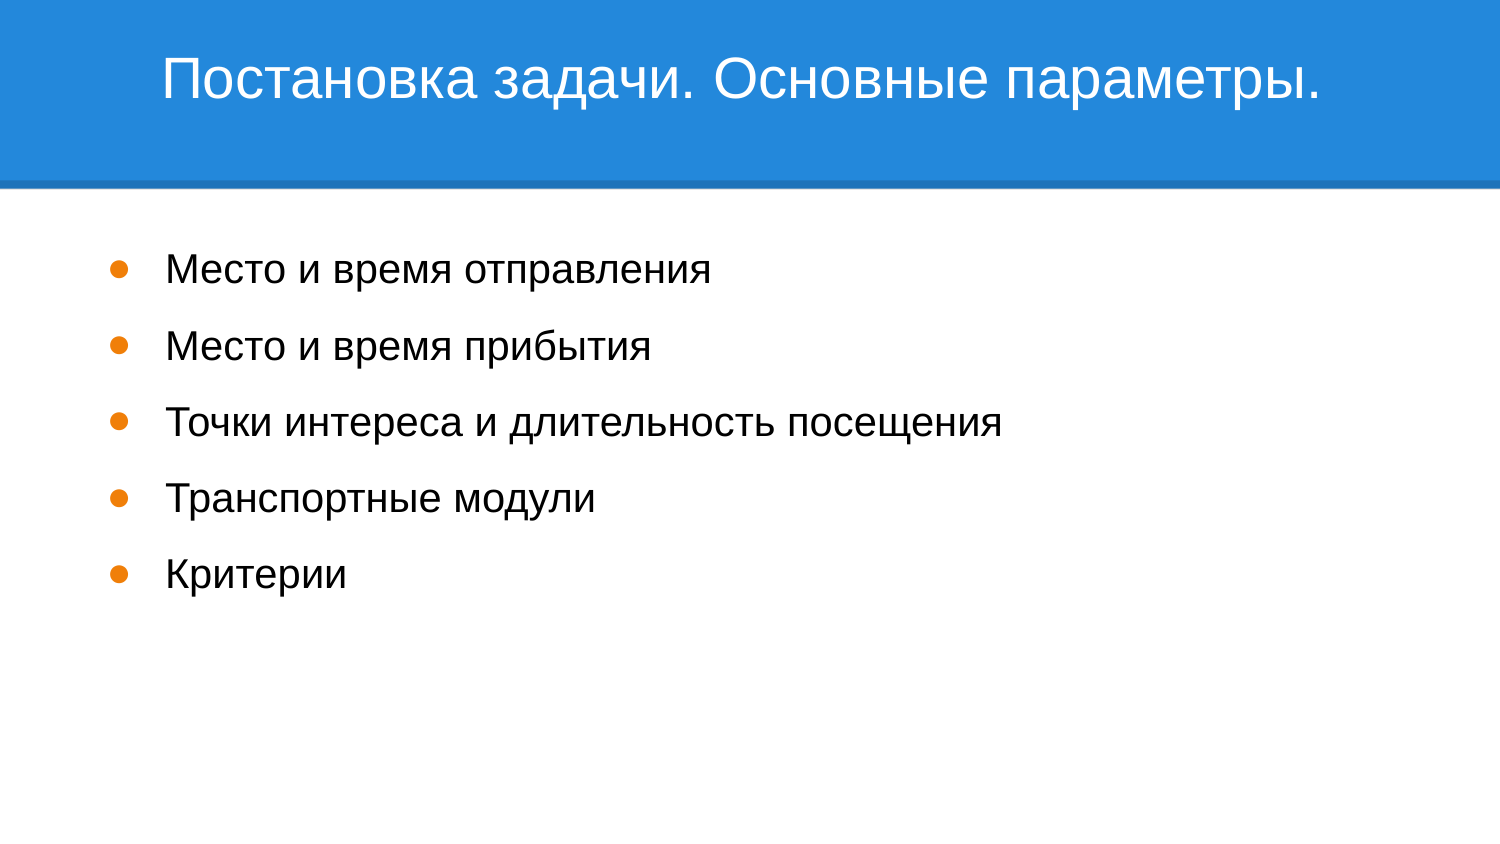

# Постановка задачи. Основные параметры.
Место и время отправления
Место и время прибытия
Точки интереса и длительность посещения
Транспортные модули
Критерии